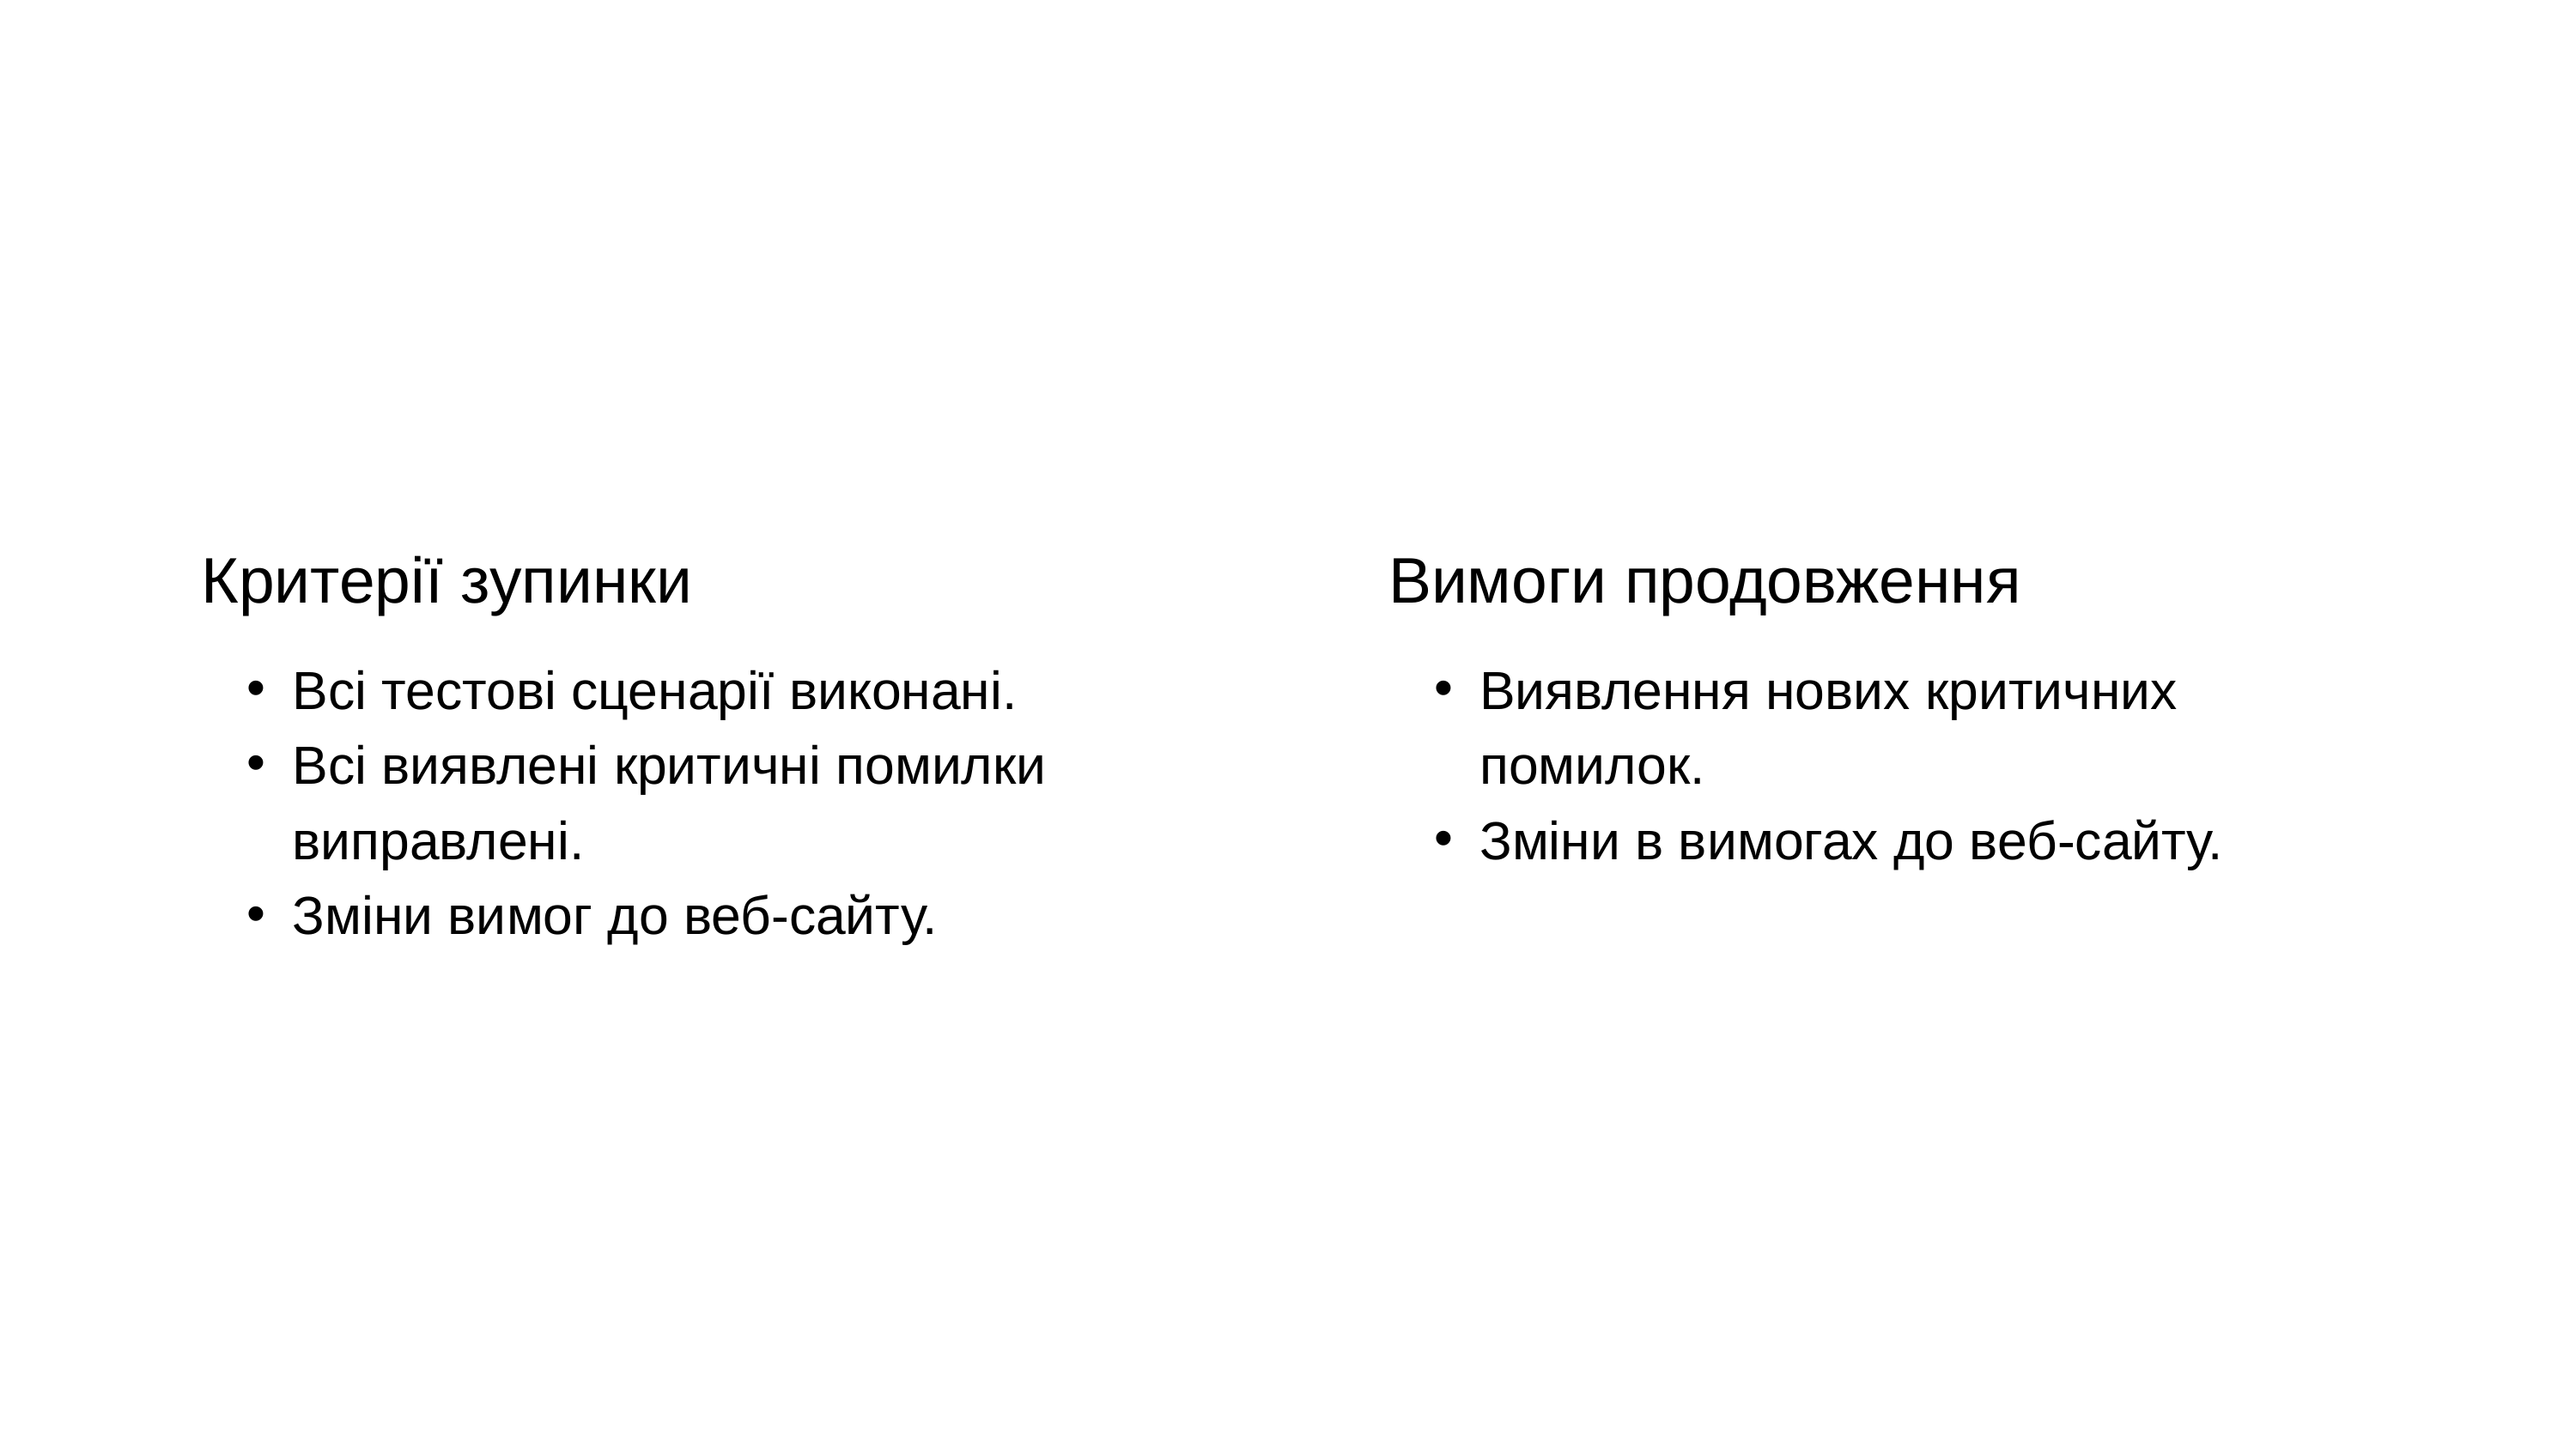

Критерії зупинки
Вимоги продовження
Всі тестові сценарії виконані.
Всі виявлені критичні помилки виправлені.
Зміни вимог до веб-сайту.
Виявлення нових критичних помилок.
Зміни в вимогах до веб-сайту.